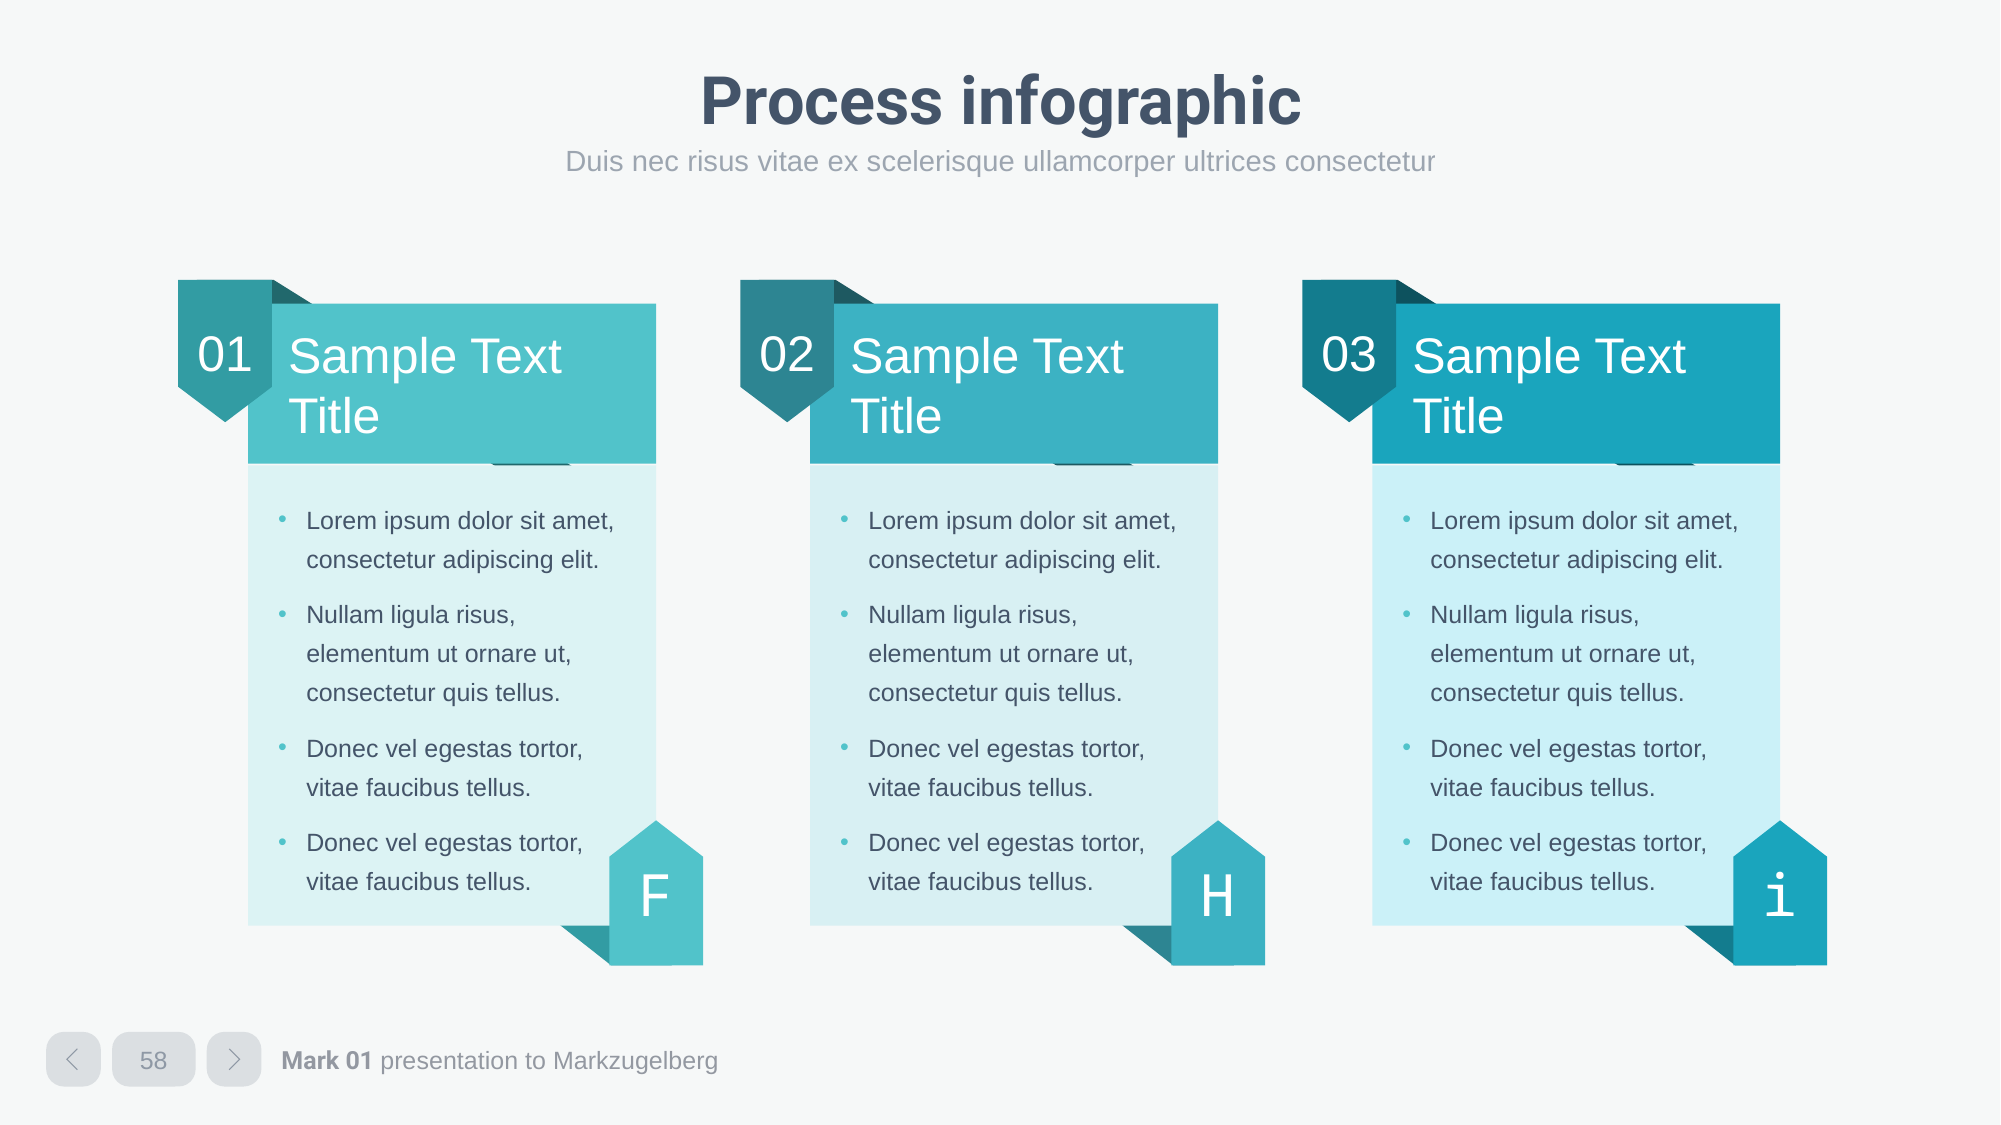

# Process infographic
Duis nec risus vitae ex scelerisque ullamcorper ultrices consectetur
01

Sample Text
Title
Lorem ipsum dolor sit amet, consectetur adipiscing elit.
Nullam ligula risus, elementum ut ornare ut, consectetur quis tellus.
Donec vel egestas tortor, vitae faucibus tellus.
Donec vel egestas tortor, vitae faucibus tellus.

F
02

Sample Text
Title
Lorem ipsum dolor sit amet, consectetur adipiscing elit.
Nullam ligula risus, elementum ut ornare ut, consectetur quis tellus.
Donec vel egestas tortor, vitae faucibus tellus.
Donec vel egestas tortor, vitae faucibus tellus.

H
03

Sample Text
Title
Lorem ipsum dolor sit amet, consectetur adipiscing elit.
Nullam ligula risus, elementum ut ornare ut, consectetur quis tellus.
Donec vel egestas tortor, vitae faucibus tellus.
Donec vel egestas tortor, vitae faucibus tellus.

i